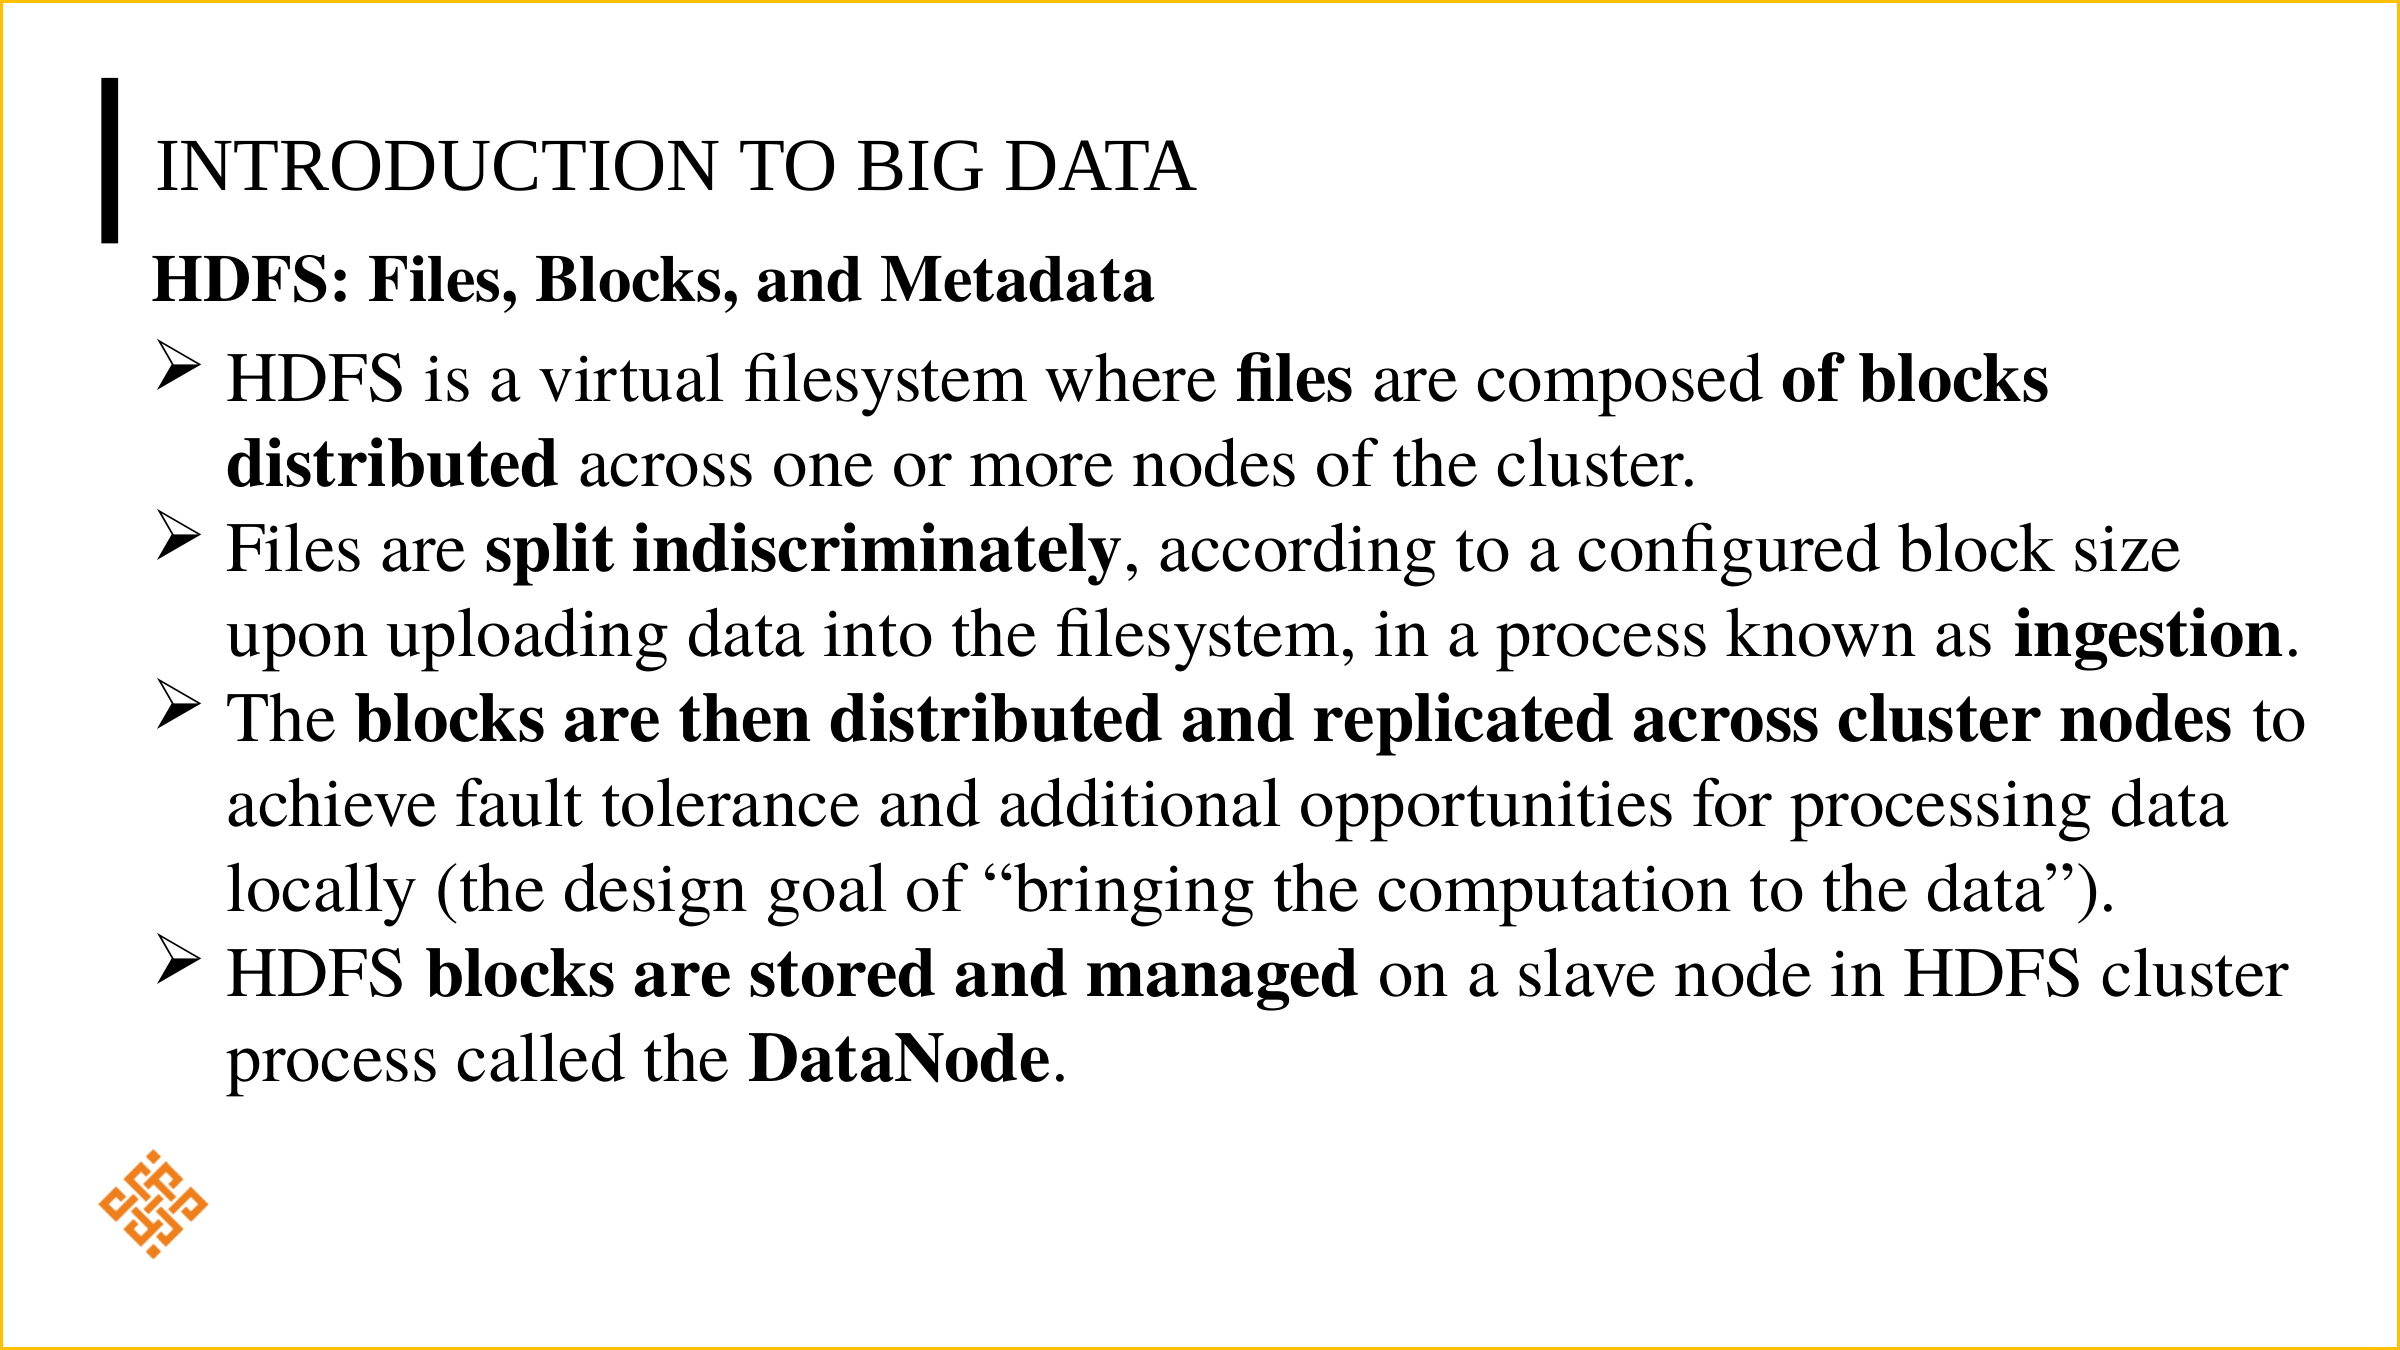

# Introduction to Big Data
HDFS: Files, Blocks, and Metadata
HDFS is a virtual filesystem where files are composed of blocks distributed across one or more nodes of the cluster.
Files are split indiscriminately, according to a configured block size upon uploading data into the filesystem, in a process known as ingestion.
The blocks are then distributed and replicated across cluster nodes to achieve fault tolerance and additional opportunities for processing data locally (the design goal of “bringing the computation to the data”).
HDFS blocks are stored and managed on a slave node in HDFS cluster process called the DataNode.